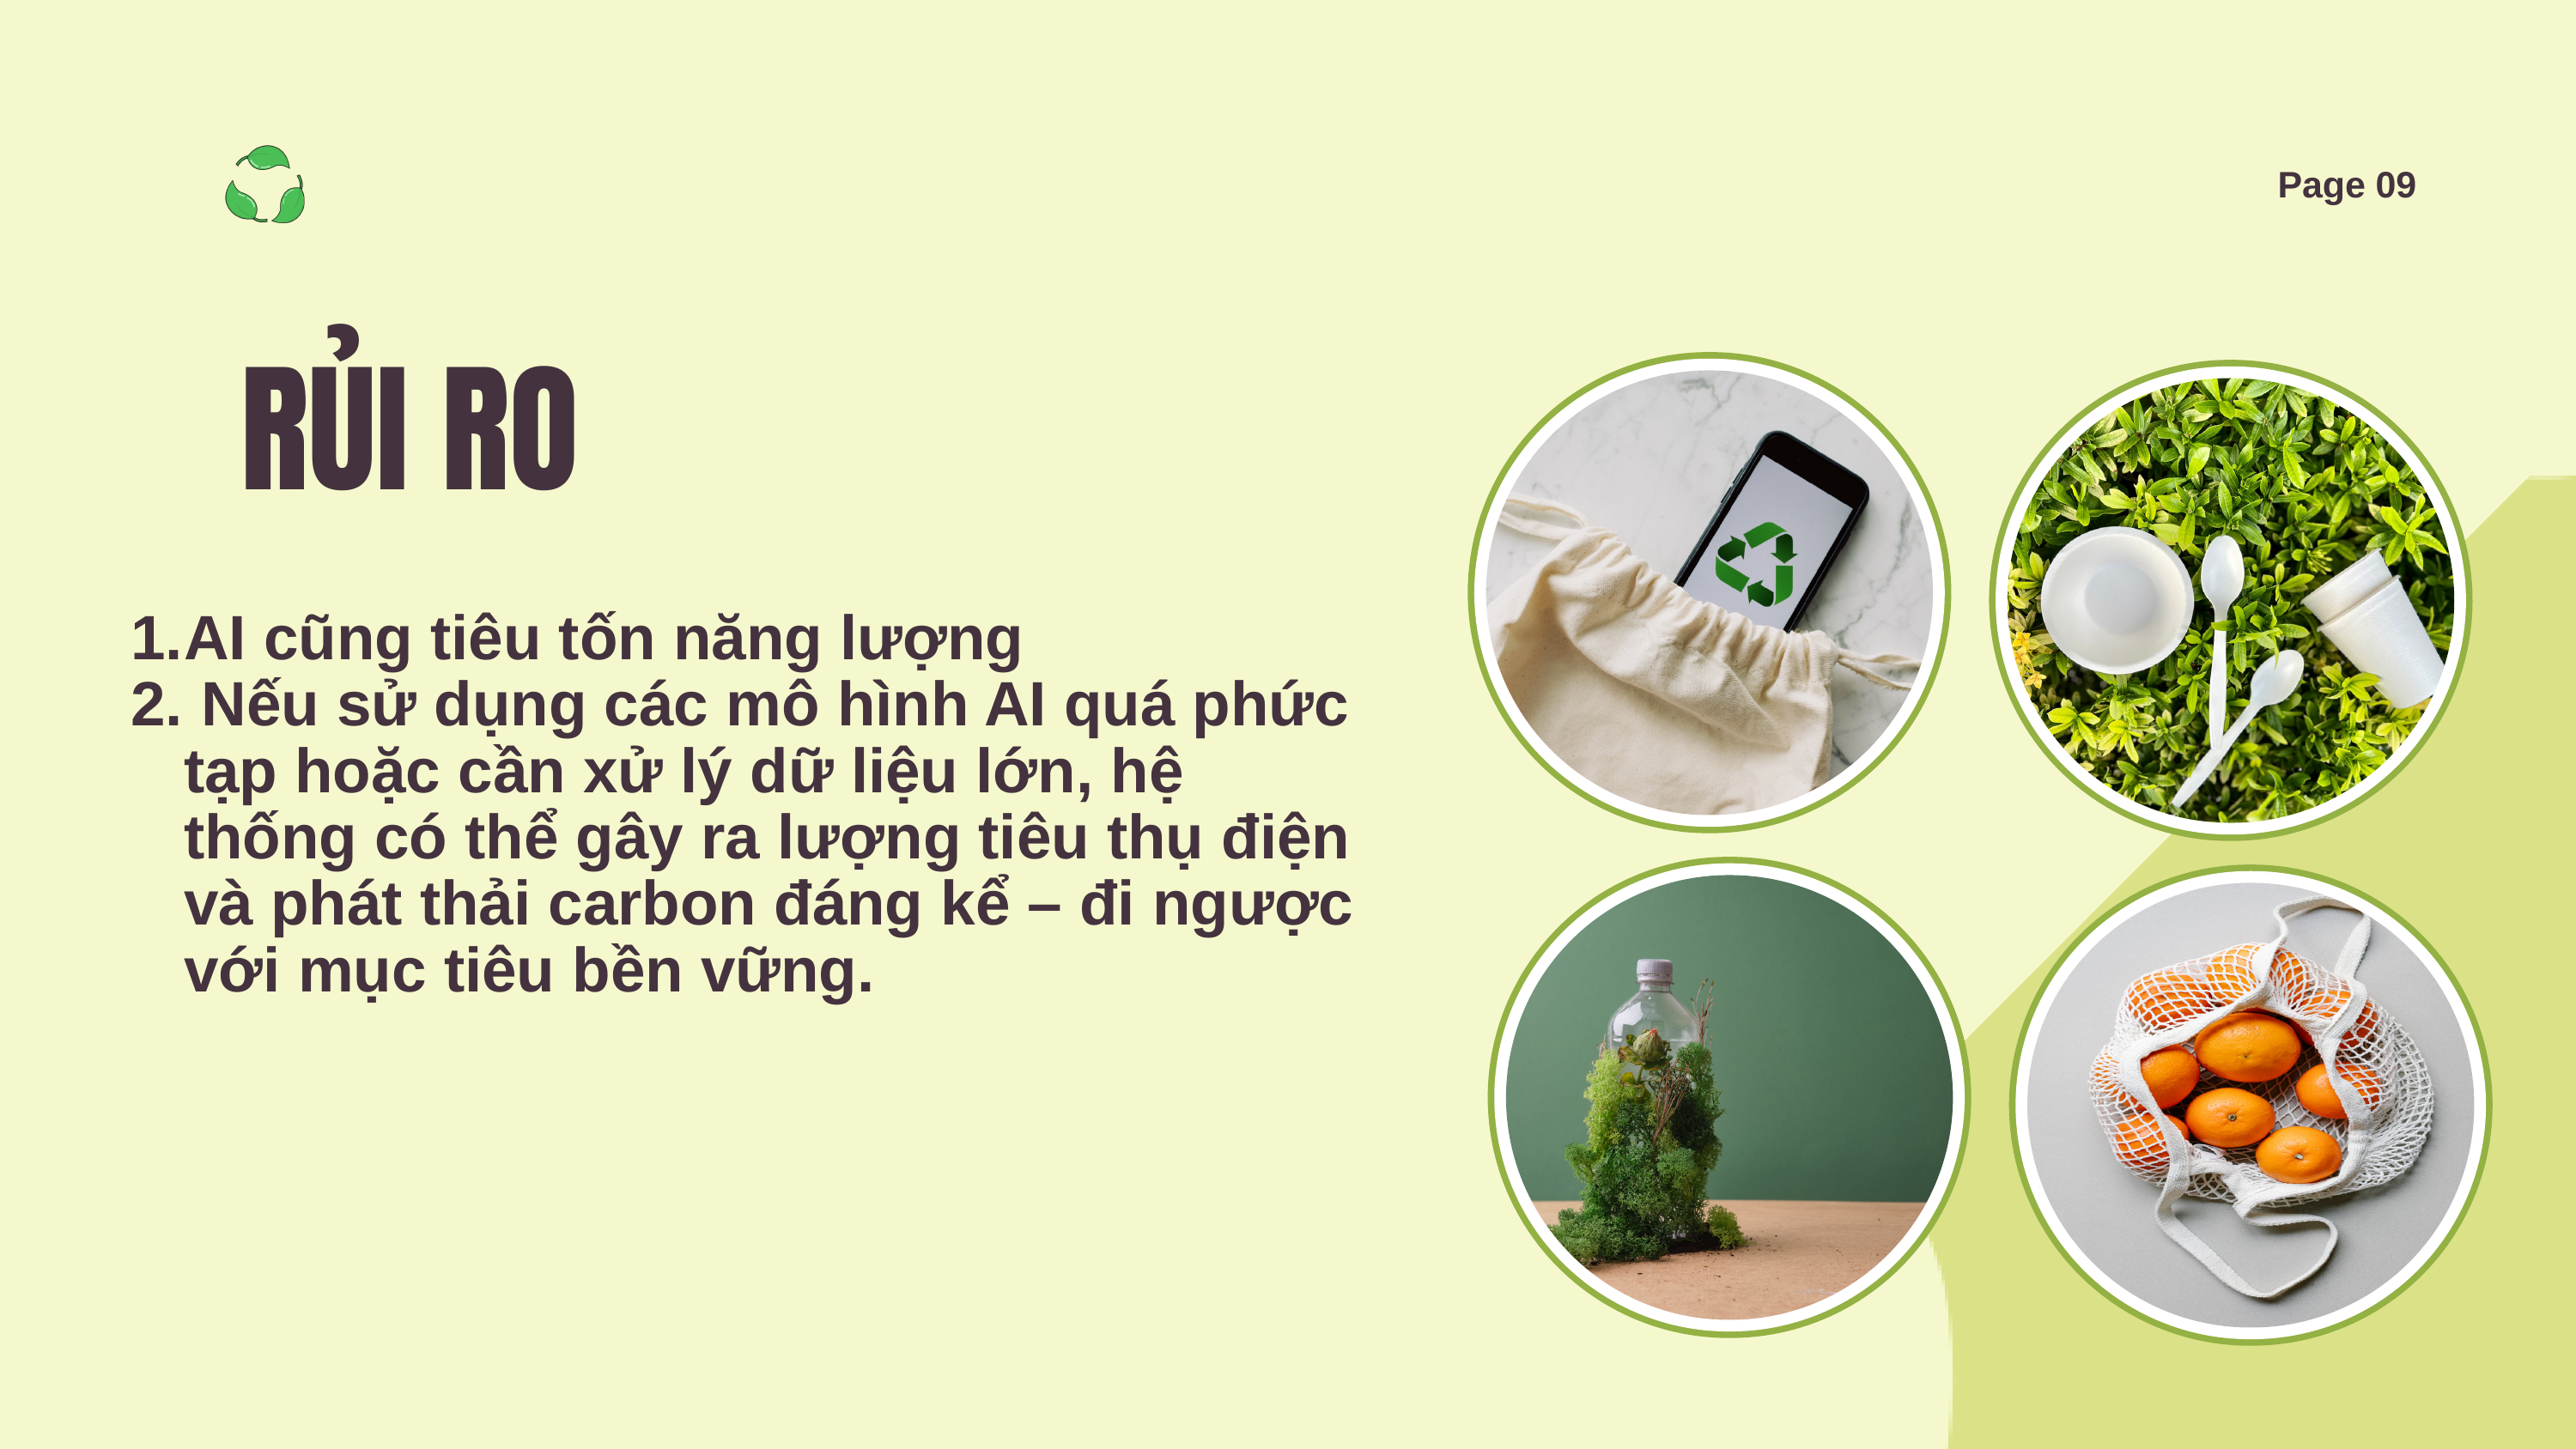

Page 09

RỦI RO
AI cũng tiêu tốn năng lượng
 Nếu sử dụng các mô hình AI quá phức tạp hoặc cần xử lý dữ liệu lớn, hệ thống có thể gây ra lượng tiêu thụ điện và phát thải carbon đáng kể – đi ngược với mục tiêu bền vững.